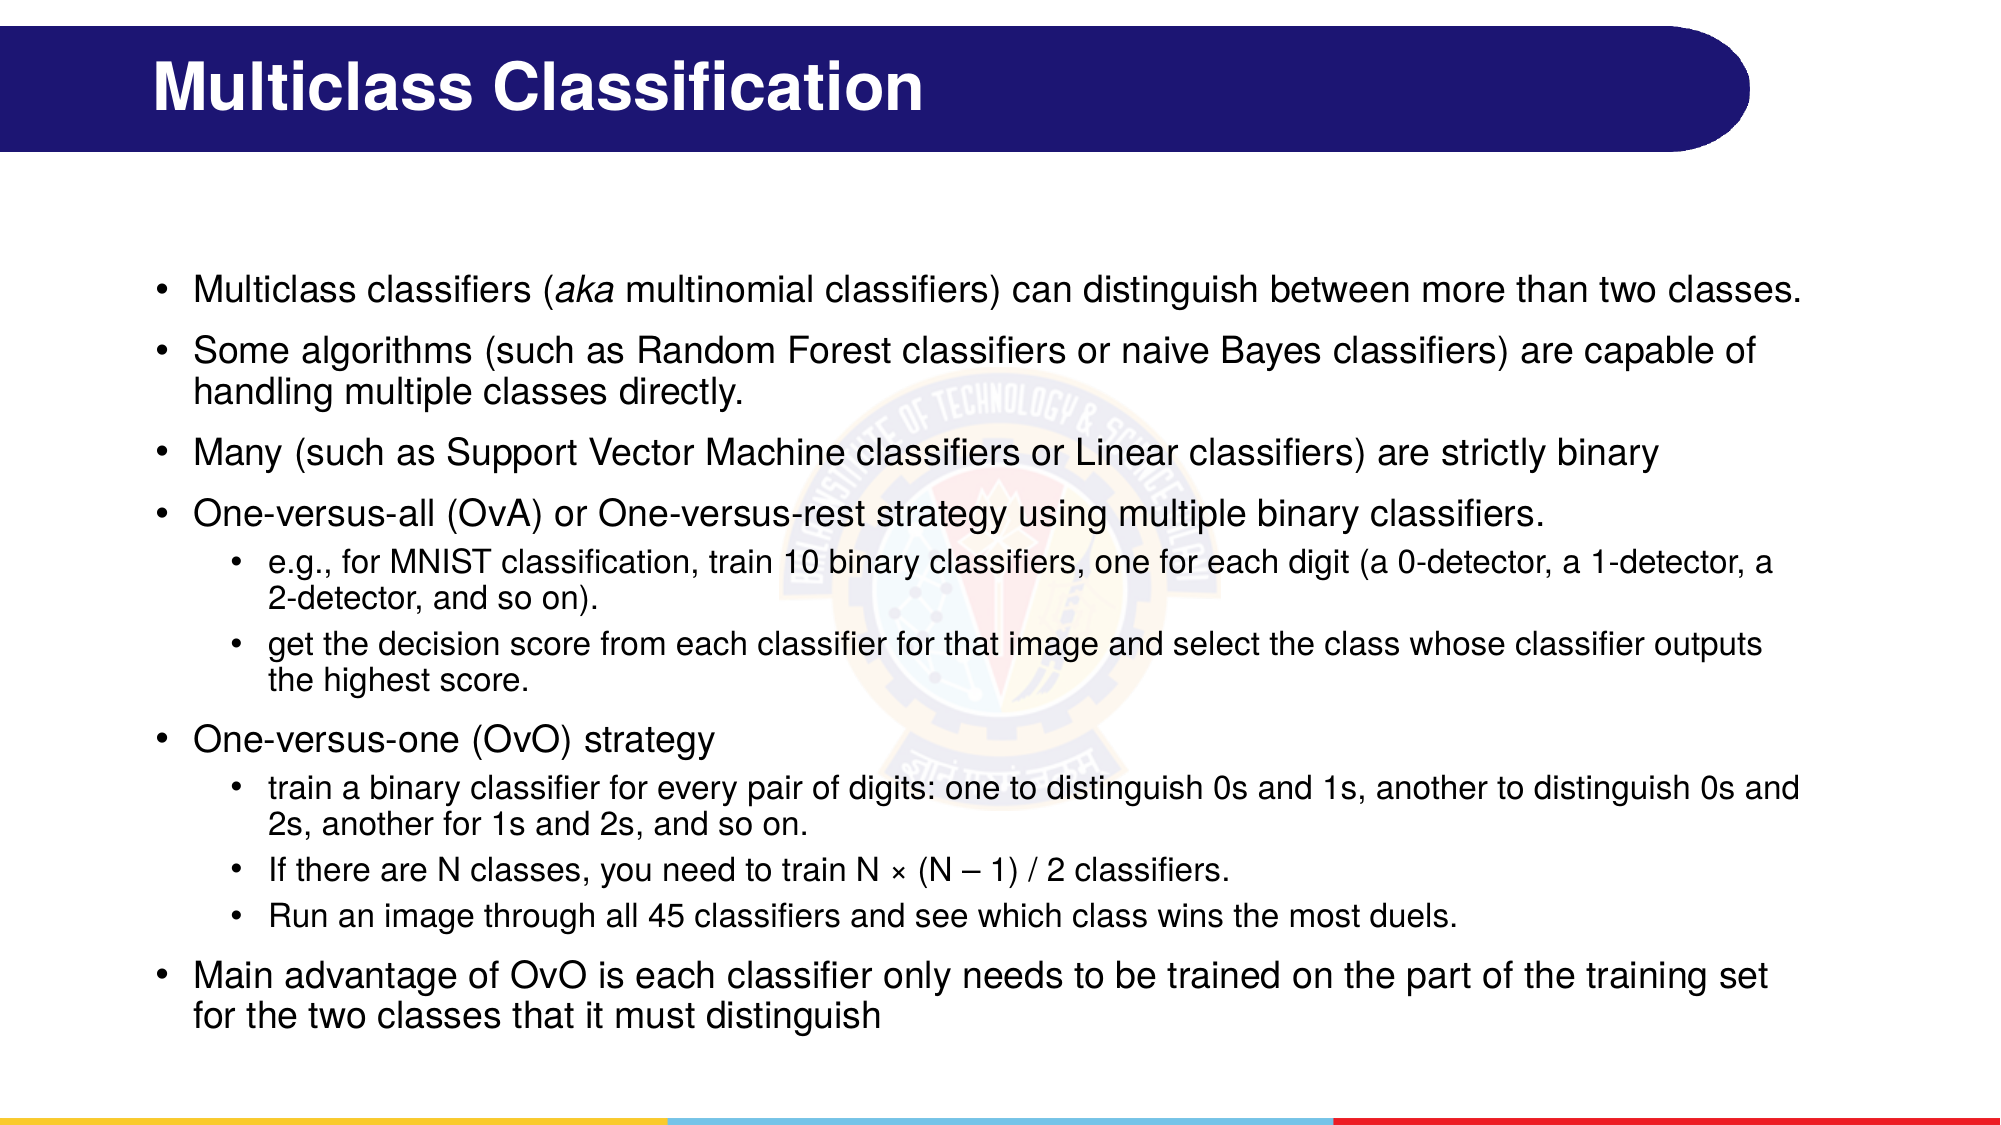

# Multiclass Classification

Multiclass classifiers (aka multinomial classifiers) can distinguish between more than two classes.
Some algorithms (such as Random Forest classifiers or naive Bayes classifiers) are capable of handling multiple classes directly.
Many (such as Support Vector Machine classifiers or Linear classifiers) are strictly binary
One-versus-all (OvA) or One-versus-rest strategy using multiple binary classifiers.
e.g., for MNIST classification, train 10 binary classifiers, one for each digit (a 0-detector, a 1-detector, a 2-detector, and so on).
get the decision score from each classifier for that image and select the class whose classifier outputs the highest score.
One-versus-one (OvO) strategy
train a binary classifier for every pair of digits: one to distinguish 0s and 1s, another to distinguish 0s and 2s, another for 1s and 2s, and so on.
If there are N classes, you need to train N × (N – 1) / 2 classifiers.
Run an image through all 45 classifiers and see which class wins the most duels.
Main advantage of OvO is each classifier only needs to be trained on the part of the training set for the two classes that it must distinguish